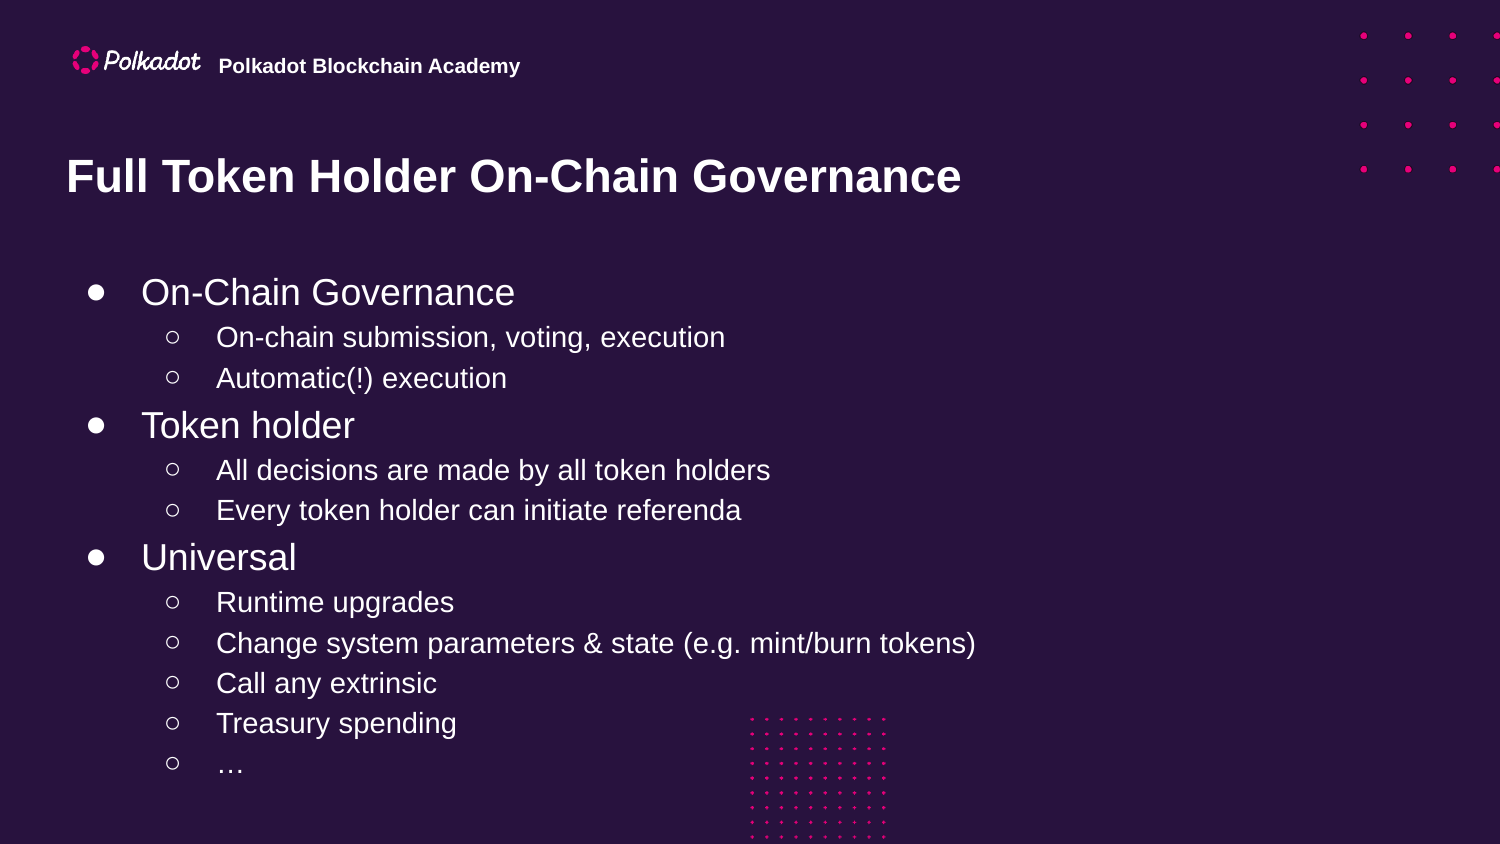

# Full Token Holder On-Chain Governance
On-Chain Governance
On-chain submission, voting, execution
Automatic(!) execution
Token holder
All decisions are made by all token holders
Every token holder can initiate referenda
Universal
Runtime upgrades
Change system parameters & state (e.g. mint/burn tokens)
Call any extrinsic
Treasury spending
…